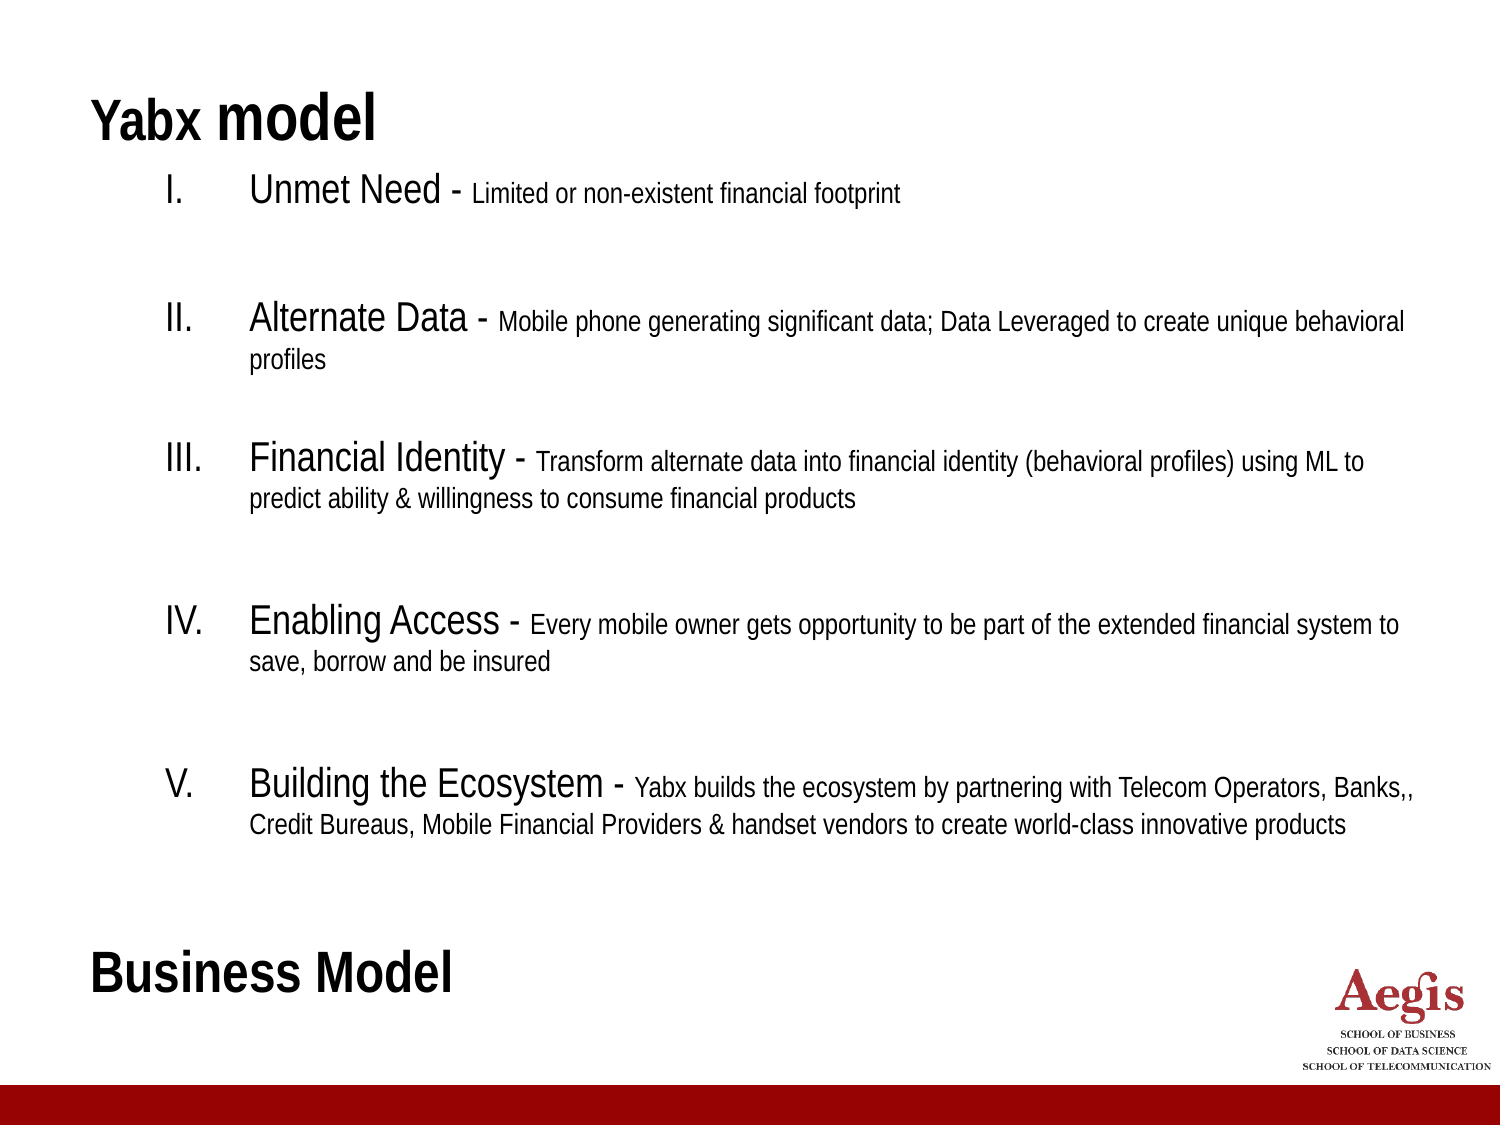

Yabx model
Unmet Need - Limited or non-existent financial footprint

Alternate Data - Mobile phone generating significant data; Data Leveraged to create unique behavioral profiles

Financial Identity - Transform alternate data into financial identity (behavioral profiles) using ML to predict ability & willingness to consume financial products

Enabling Access - Every mobile owner gets opportunity to be part of the extended financial system to save, borrow and be insured

Building the Ecosystem - Yabx builds the ecosystem by partnering with Telecom Operators, Banks,, Credit Bureaus, Mobile Financial Providers & handset vendors to create world-class innovative products

Business Model